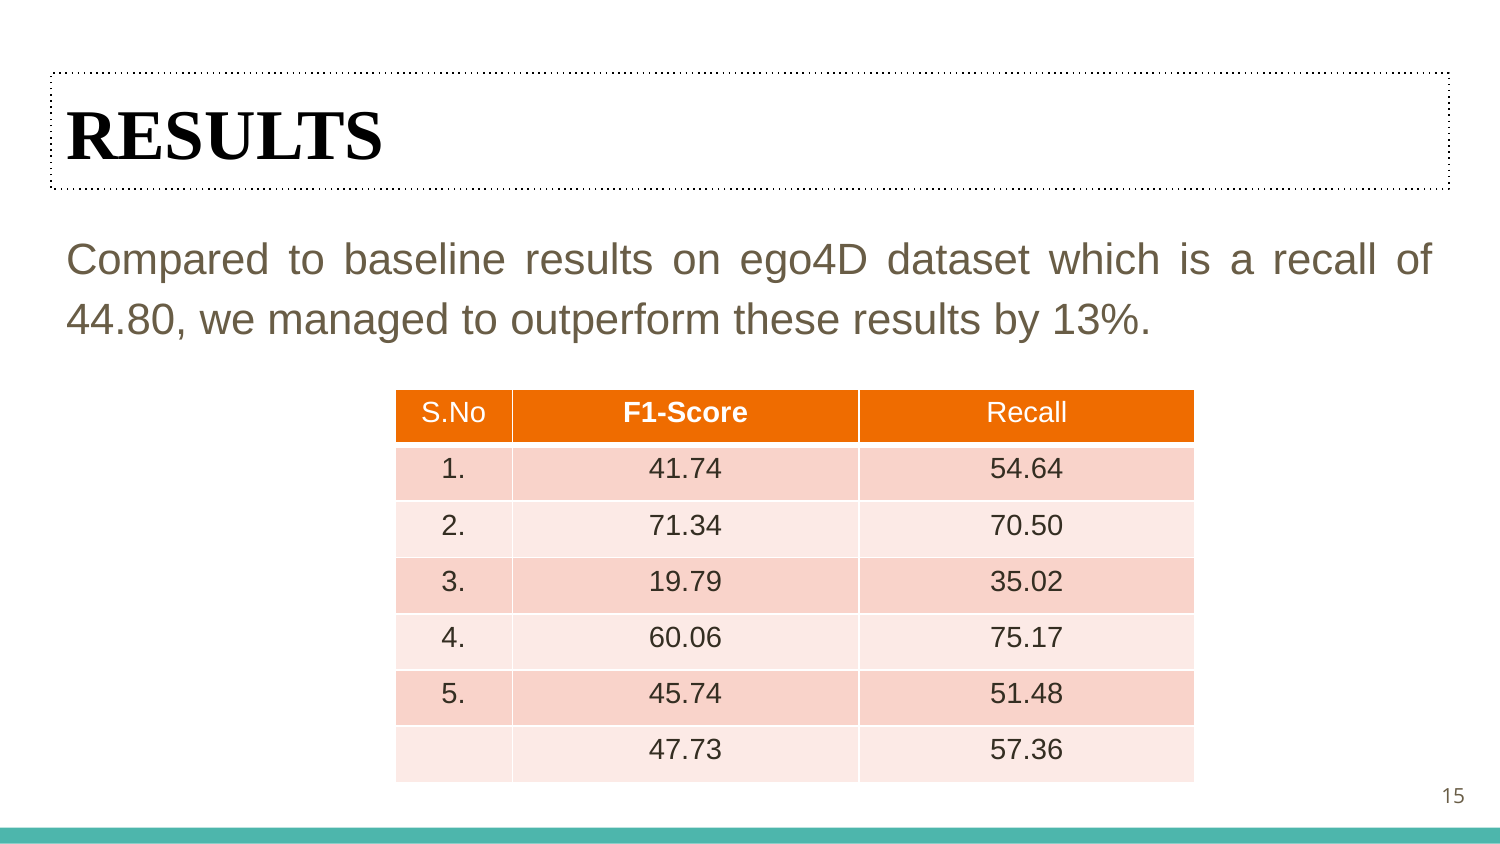

# RESULTS
Compared to baseline results on ego4D dataset which is a recall of 44.80, we managed to outperform these results by 13%.

| S.No | F1-Score | Recall |
| --- | --- | --- |
| 1. | 41.74 | 54.64 |
| 2. | 71.34 | 70.50 |
| 3. | 19.79 | 35.02 |
| 4. | 60.06 | 75.17 |
| 5. | 45.74 | 51.48 |
|  | 47.73 | 57.36 |
15